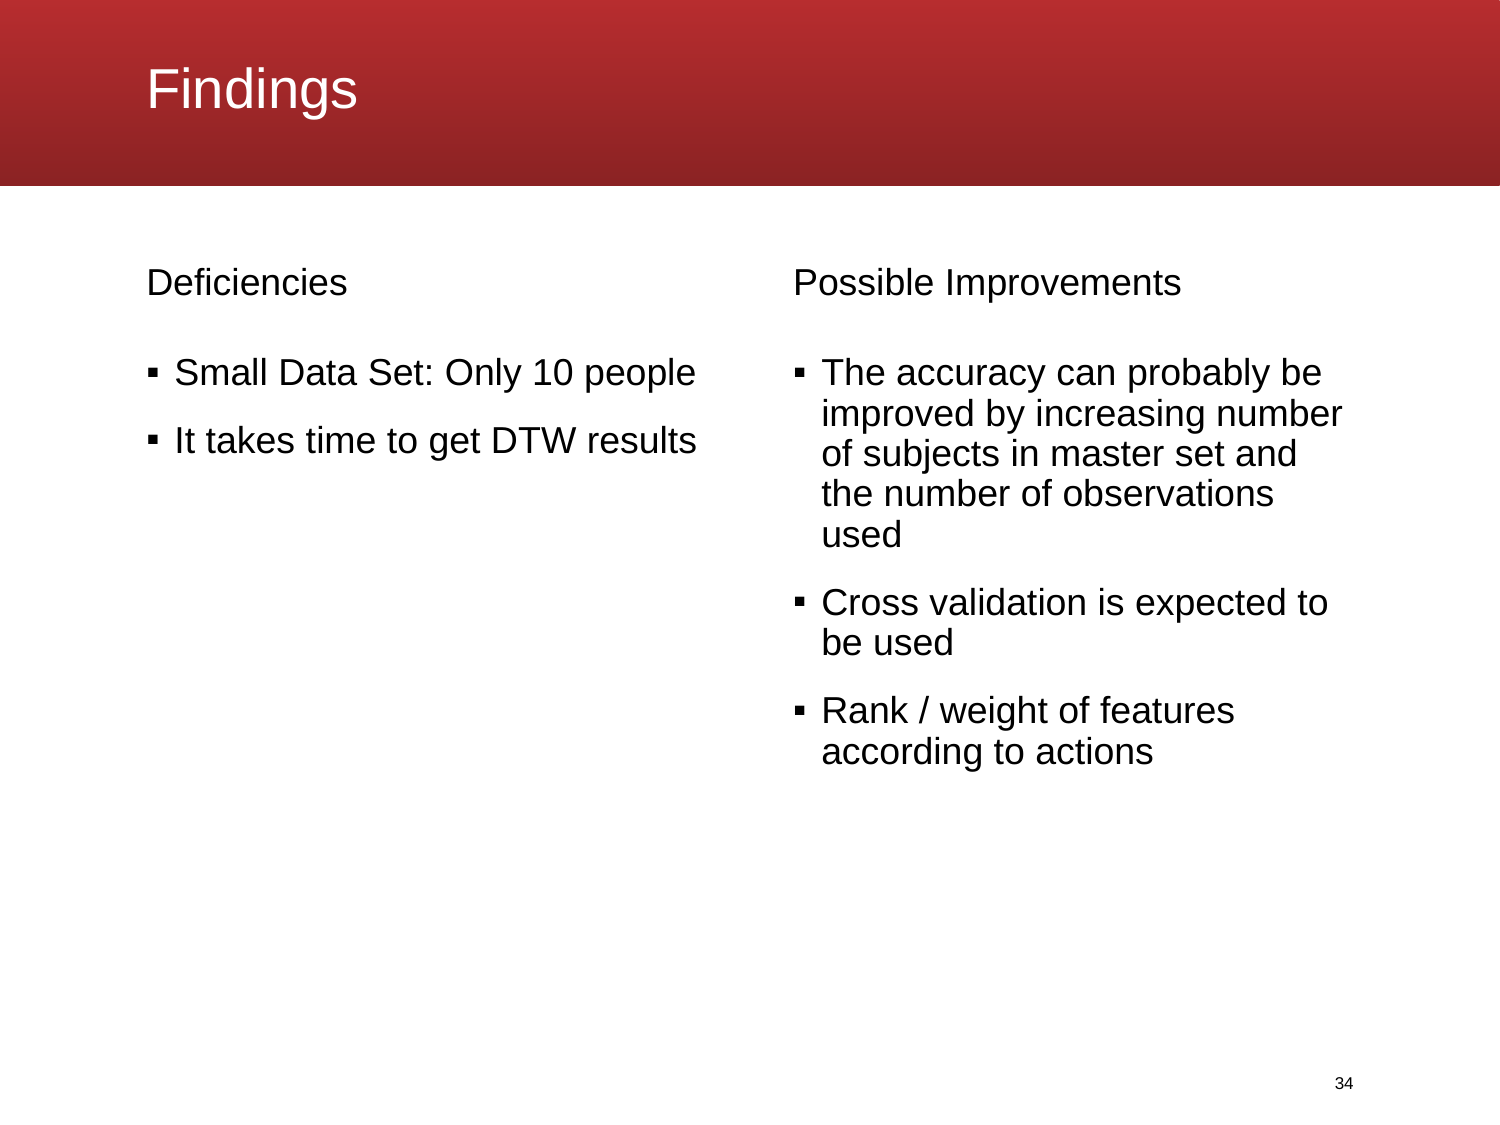

# Findings
Deficiencies
Possible Improvements
Small Data Set: Only 10 people
It takes time to get DTW results
The accuracy can probably be improved by increasing number of subjects in master set and the number of observations used
Cross validation is expected to be used
Rank / weight of features according to actions
34